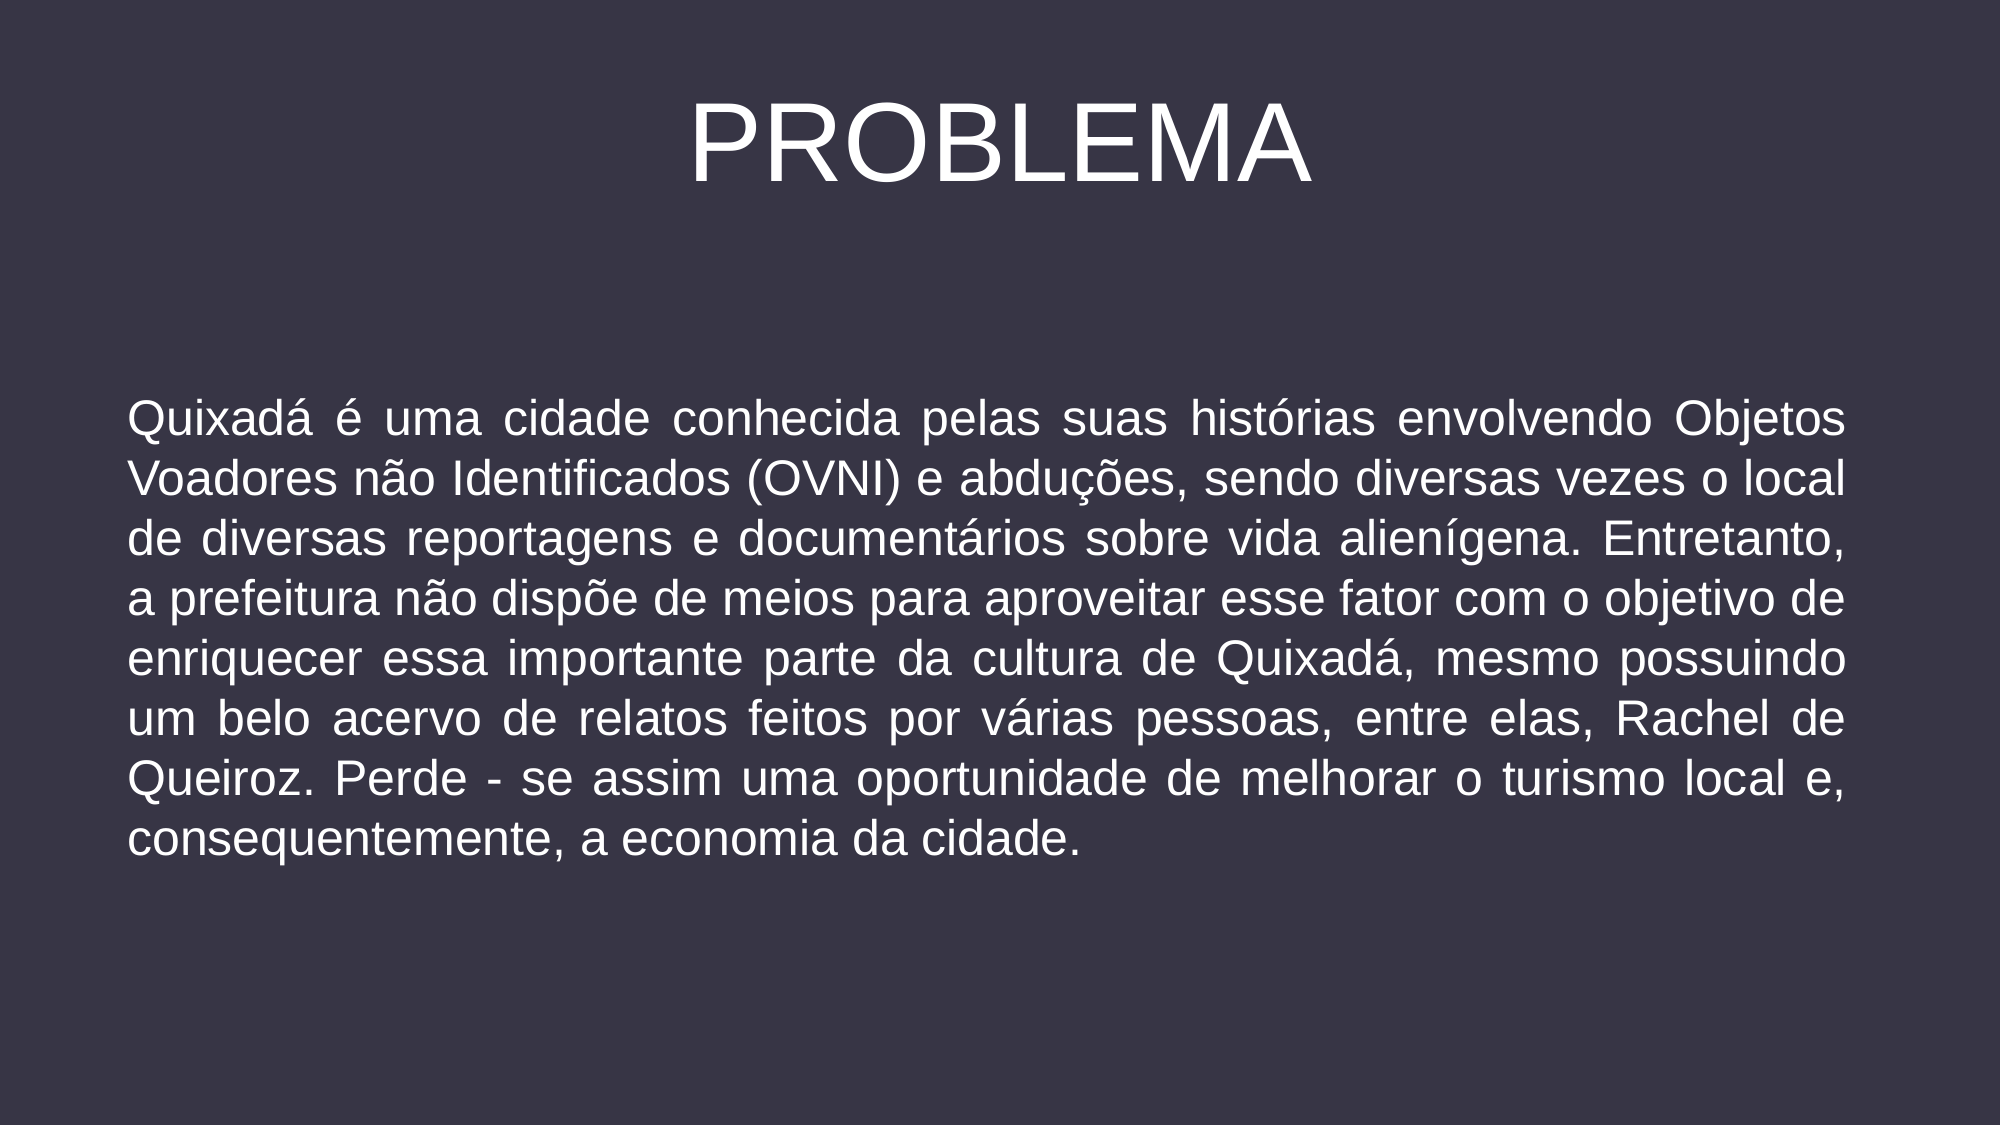

# problema
Quixadá é uma cidade conhecida pelas suas histórias envolvendo Objetos Voadores não Identificados (OVNI) e abduções, sendo diversas vezes o local de diversas reportagens e documentários sobre vida alienígena. Entretanto, a prefeitura não dispõe de meios para aproveitar esse fator com o objetivo de enriquecer essa importante parte da cultura de Quixadá, mesmo possuindo um belo acervo de relatos feitos por várias pessoas, entre elas, Rachel de Queiroz. Perde - se assim uma oportunidade de melhorar o turismo local e, consequentemente, a economia da cidade.